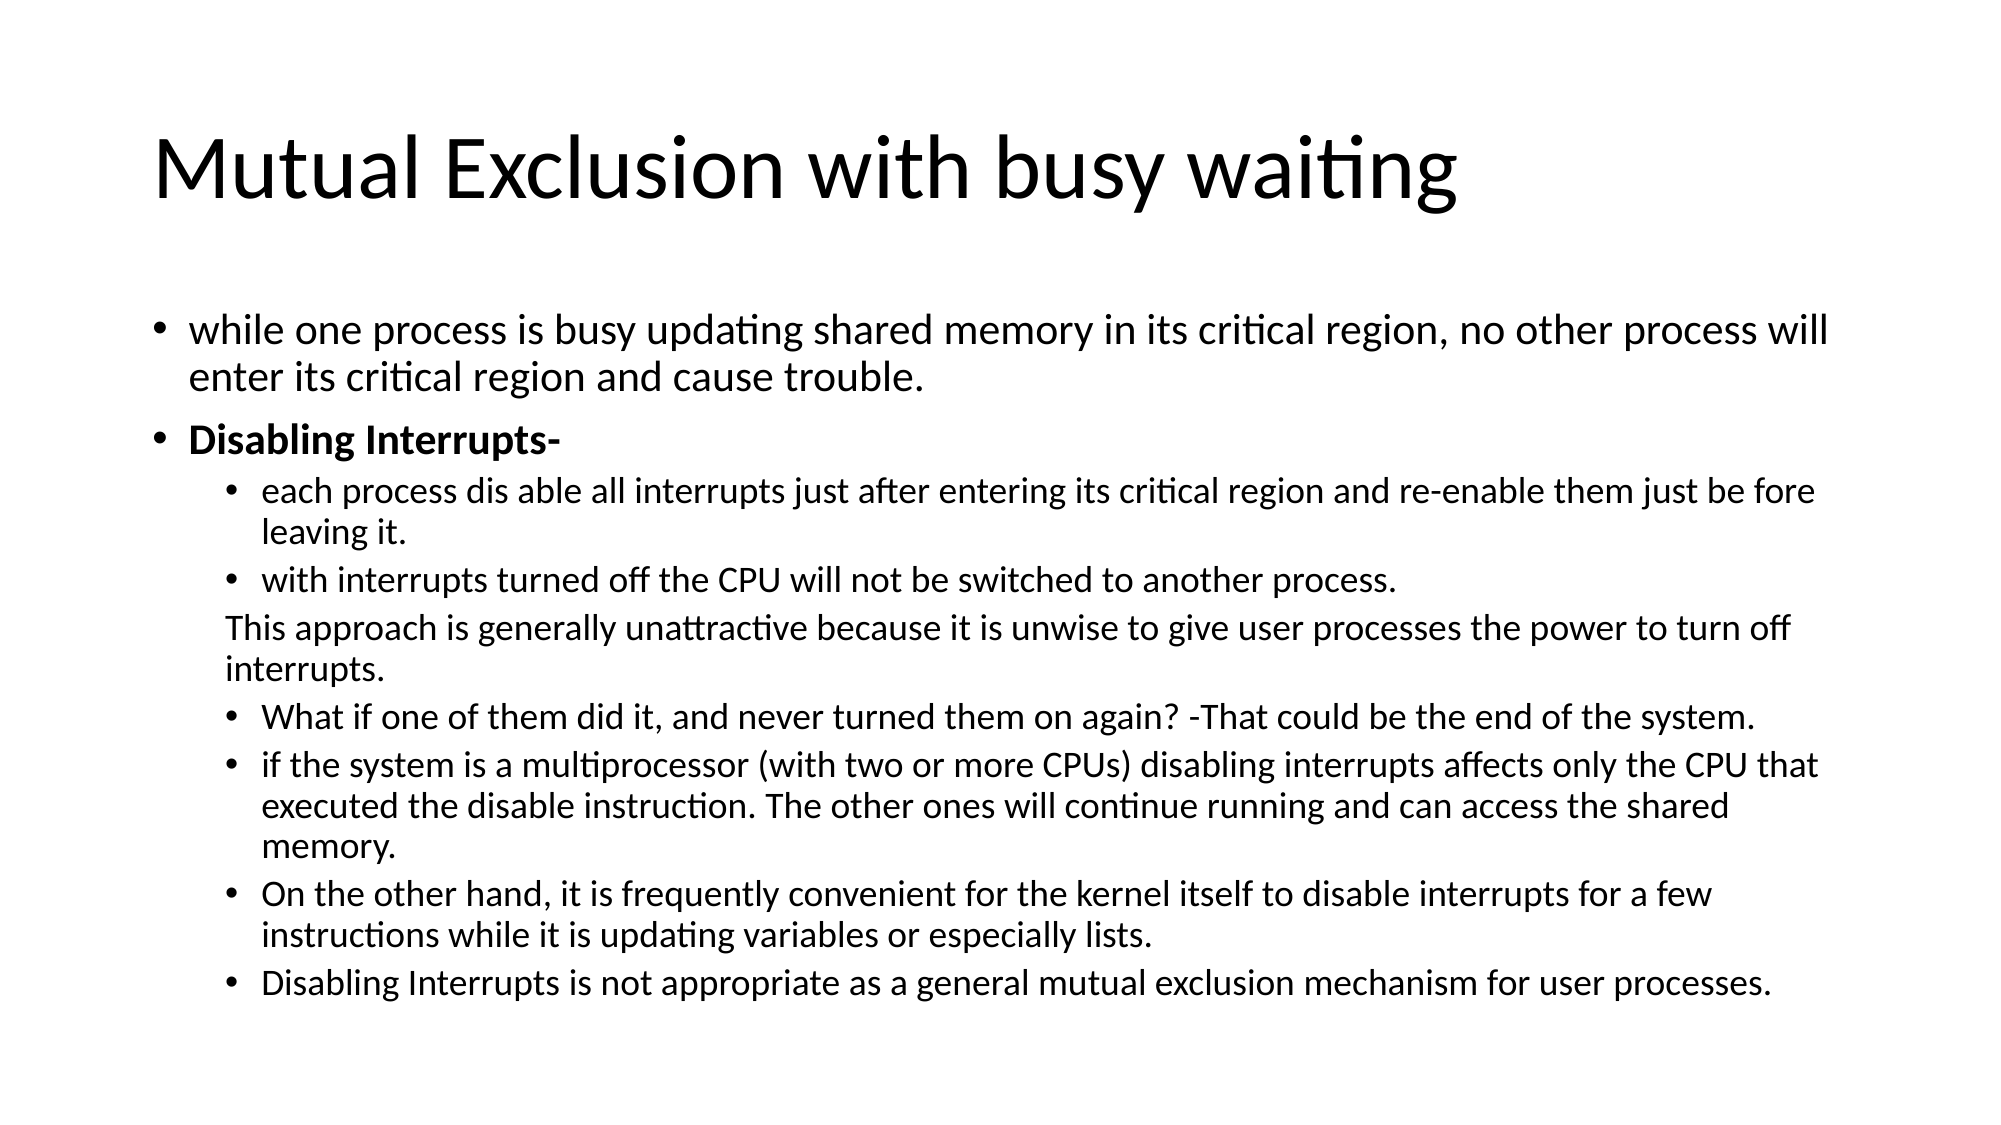

# Mutual Exclusion with busy waiting
while one process is busy updating shared memory in its critical region, no other process will enter its critical region and cause trouble.
Disabling Interrupts-
each process dis able all interrupts just after entering its critical region and re-enable them just be fore leaving it.
with interrupts turned off the CPU will not be switched to another process.
This approach is generally unattractive because it is unwise to give user processes the power to turn off interrupts.
What if one of them did it, and never turned them on again? -That could be the end of the system.
if the system is a multiprocessor (with two or more CPUs) disabling interrupts affects only the CPU that executed the disable instruction. The other ones will continue running and can access the shared memory.
On the other hand, it is frequently convenient for the kernel itself to disable interrupts for a few instructions while it is updating variables or especially lists.
Disabling Interrupts is not appropriate as a general mutual exclusion mechanism for user processes.